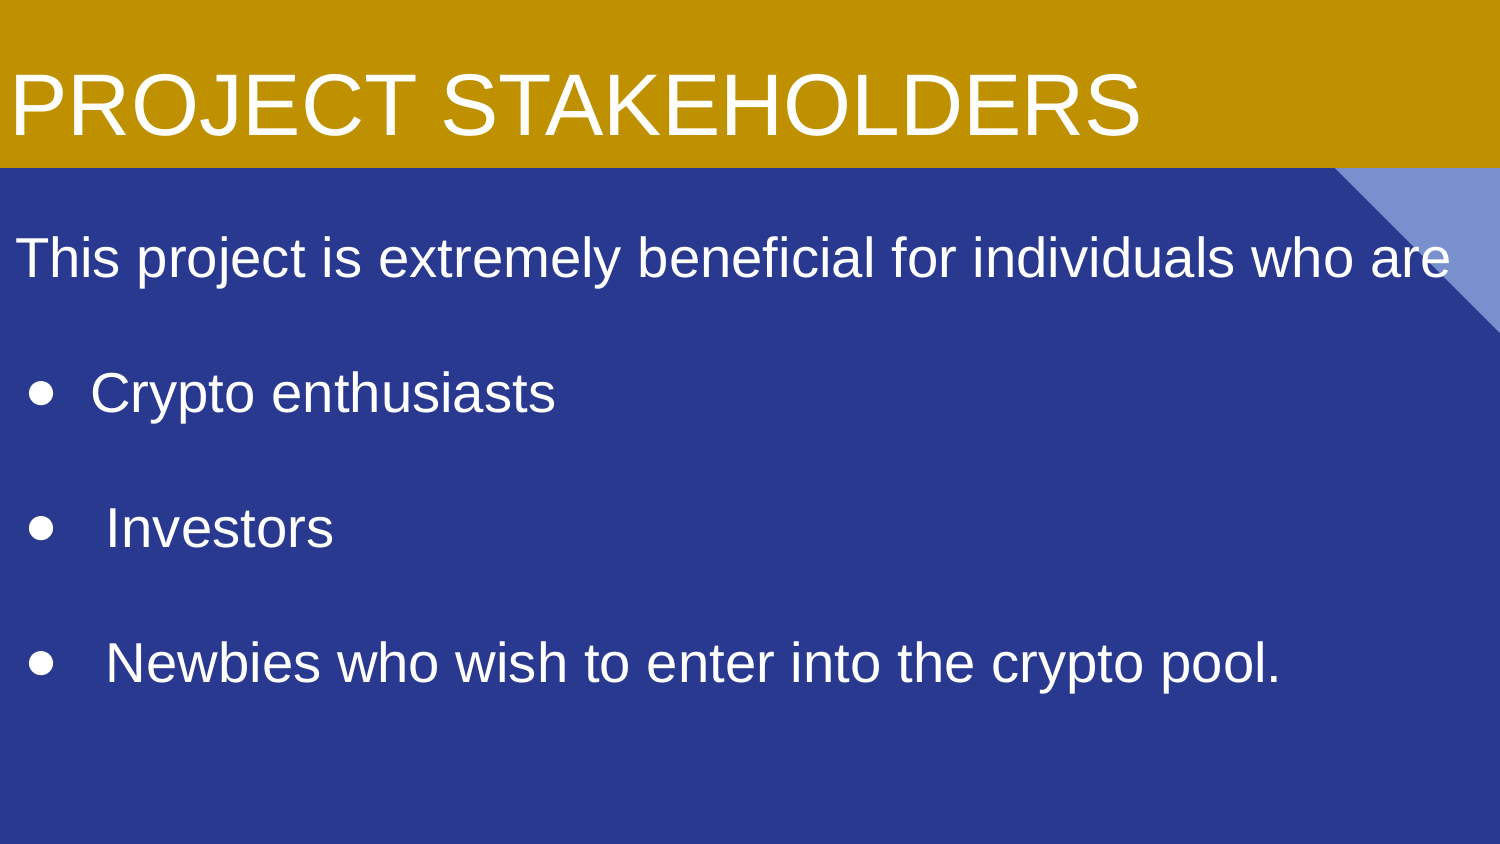

# PROJECT STAKEHOLDERS

This project is extremely beneficial for individuals who are

Crypto enthusiasts

 Investors

 Newbies who wish to enter into the crypto pool.